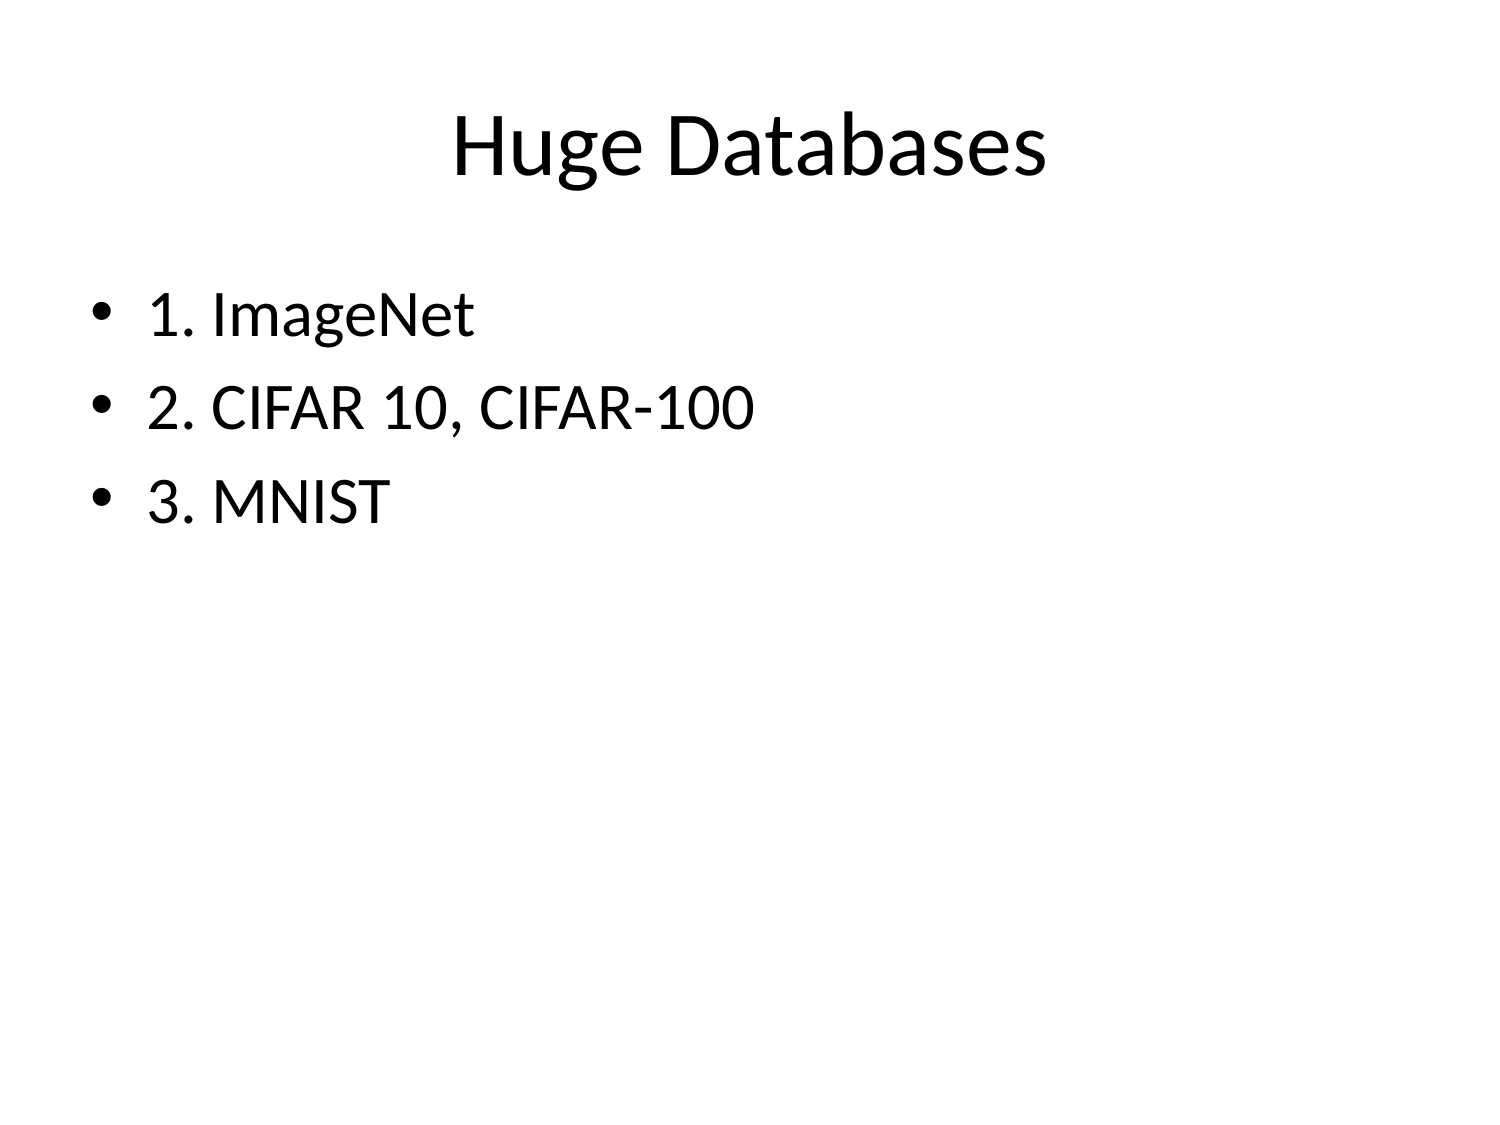

# Huge Databases
1. ImageNet
2. CIFAR 10, CIFAR-100
3. MNIST